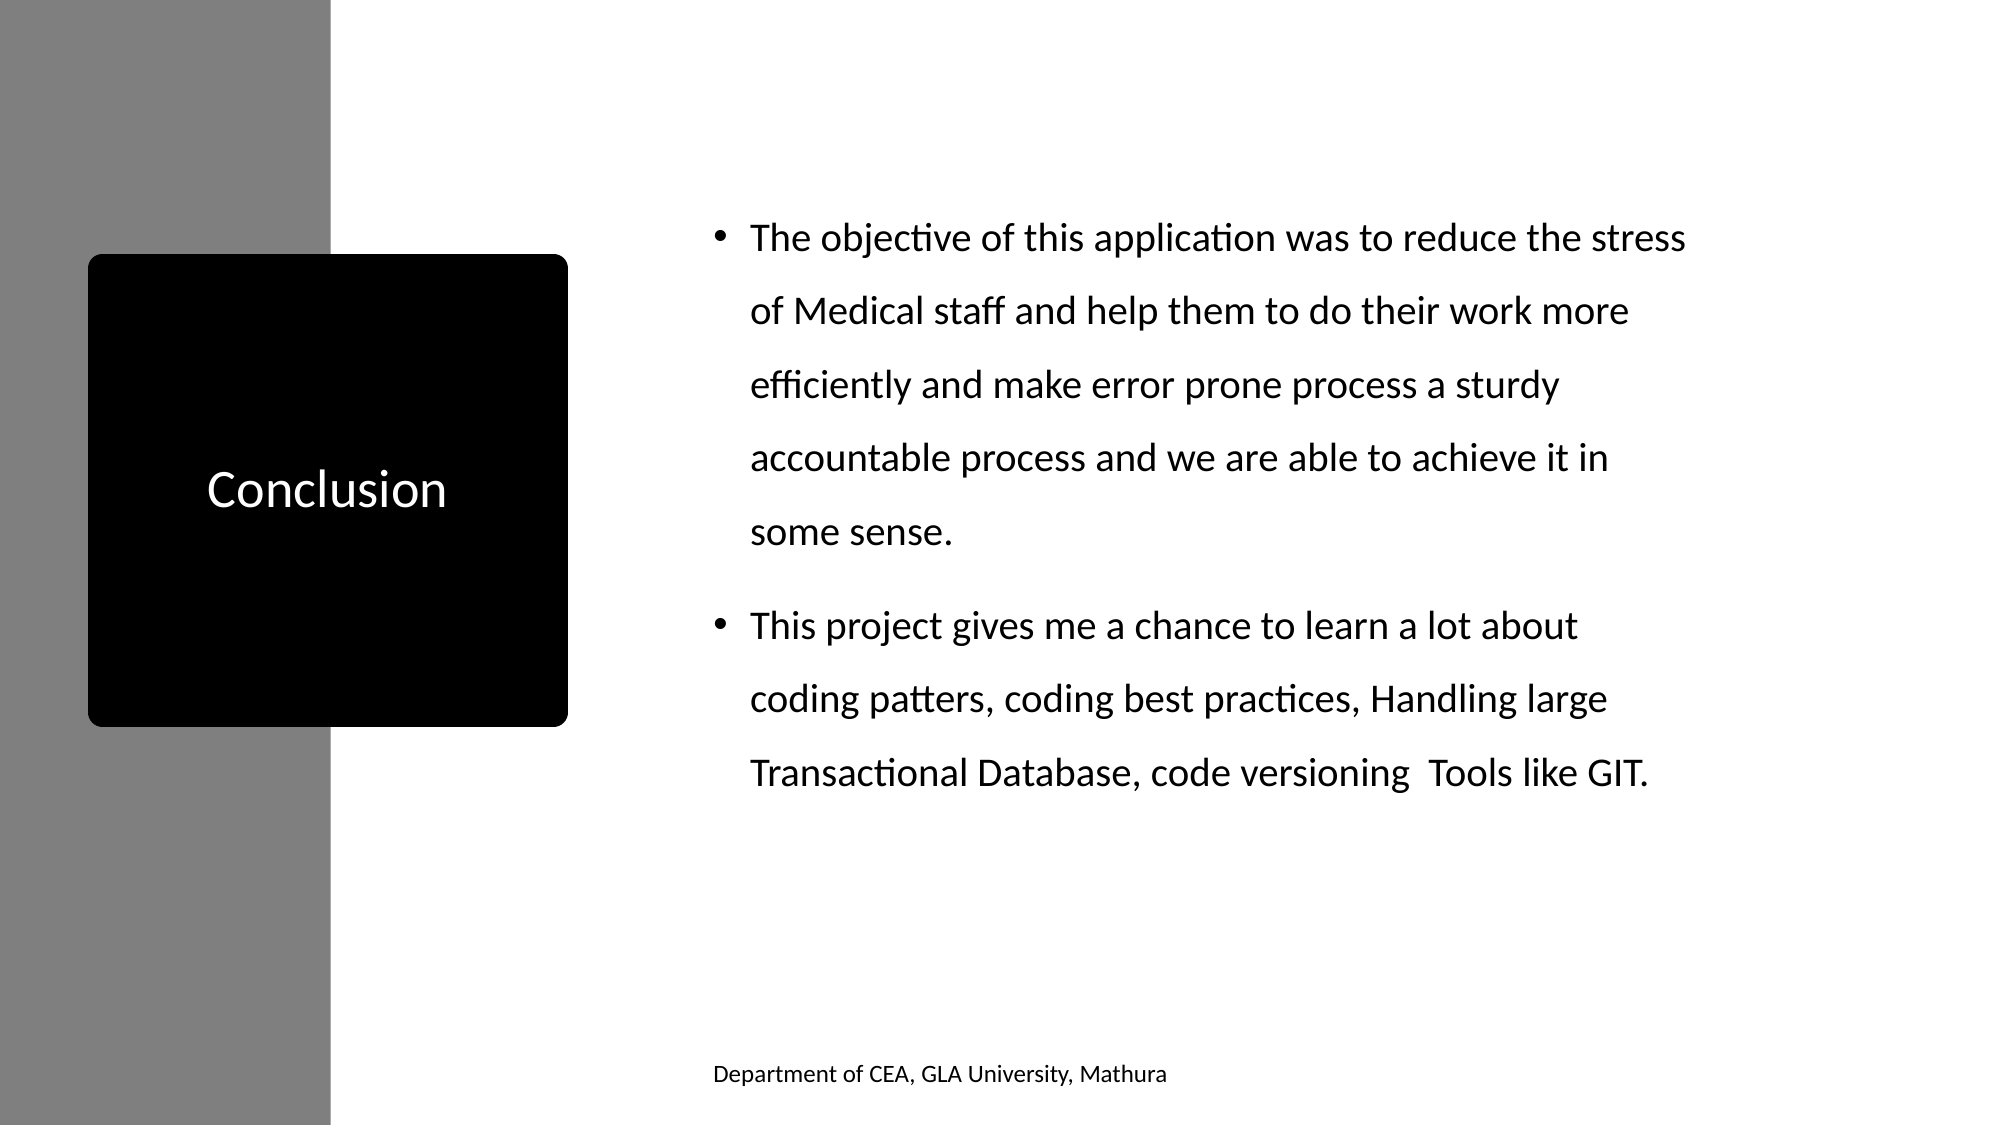

The objective of this application was to reduce the stress of Medical staff and help them to do their work more efficiently and make error prone process a sturdy accountable process and we are able to achieve it in some sense.
This project gives me a chance to learn a lot about coding patters, coding best practices, Handling large Transactional Database, code versioning  Tools like GIT.
# Conclusion
Department of CEA, GLA University, Mathura